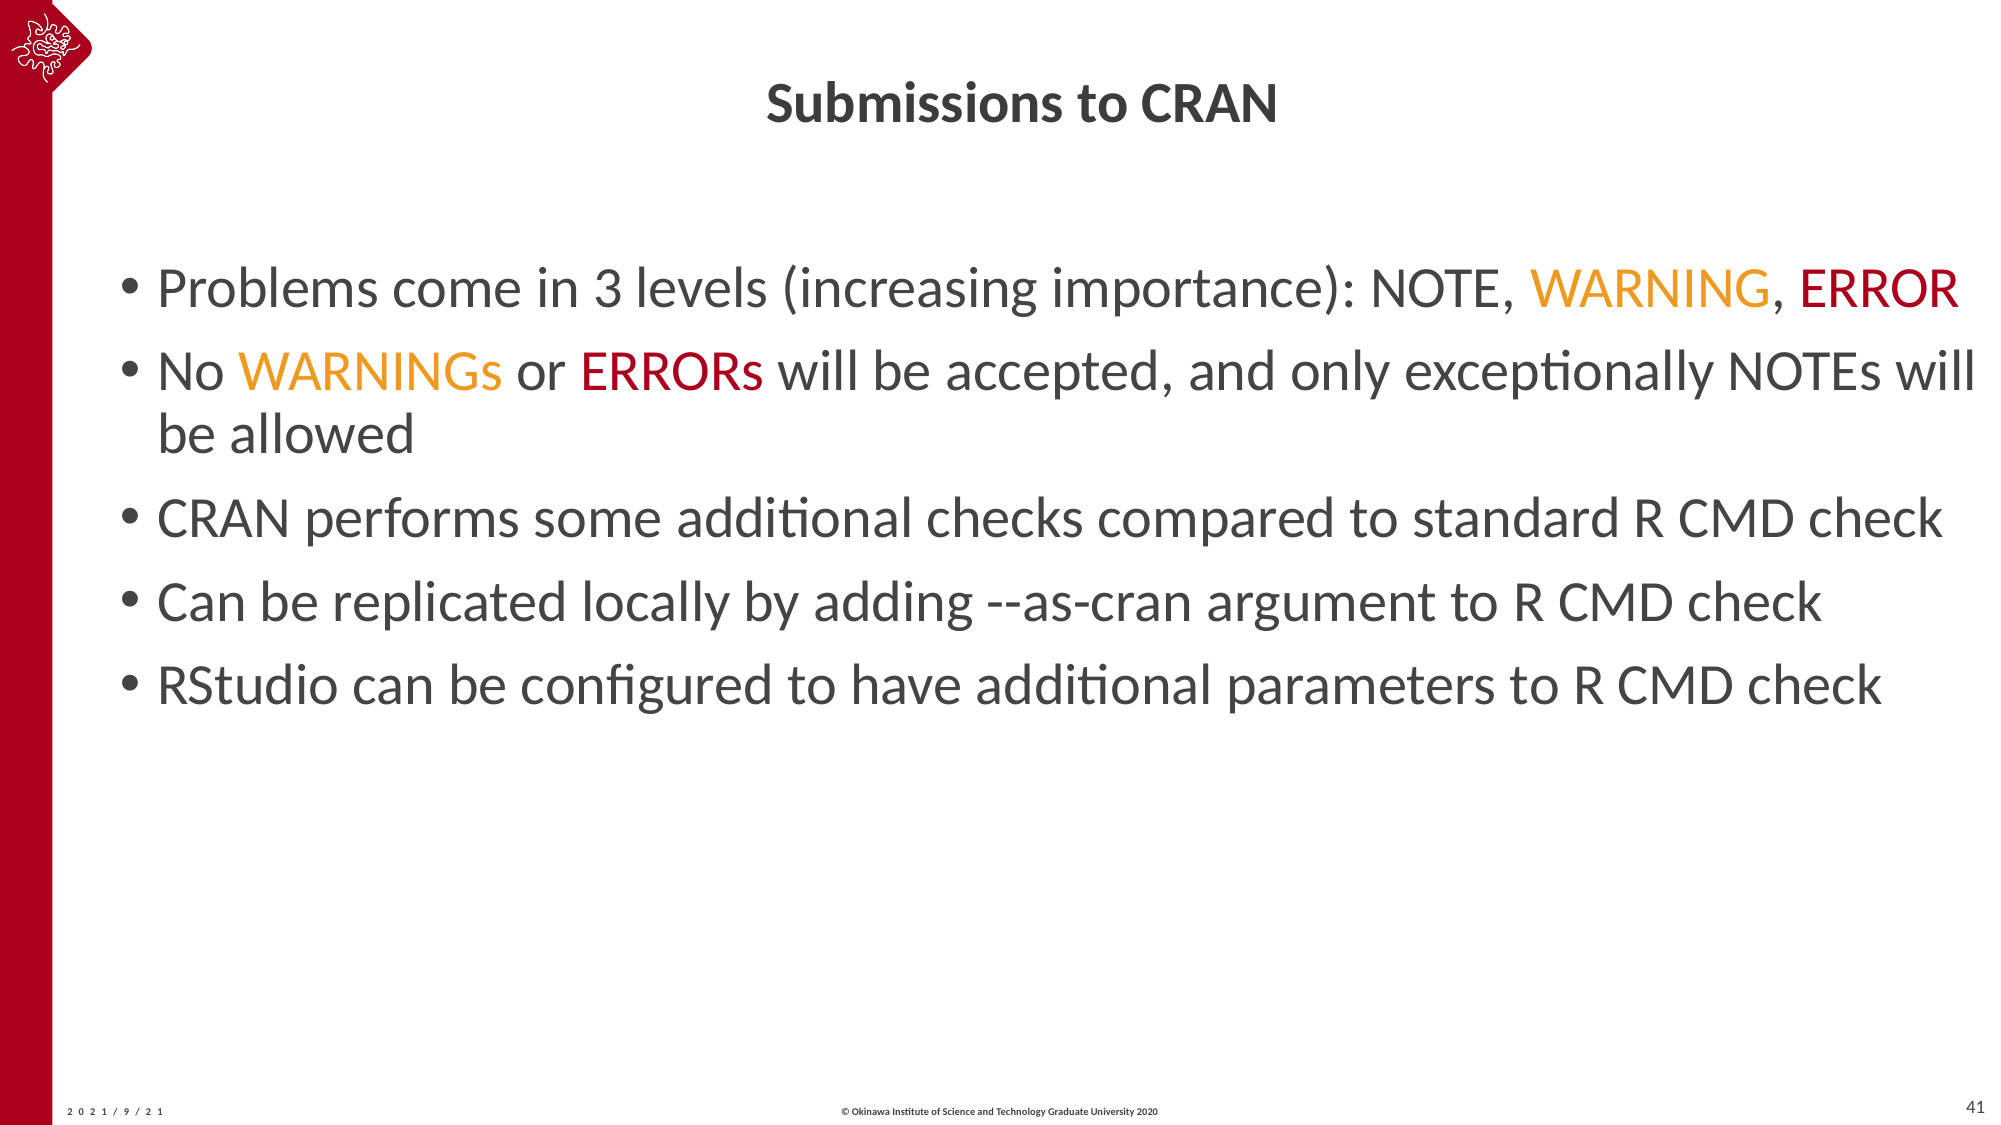

# Submissions to CRAN
Problems come in 3 levels (increasing importance): NOTE, WARNING, ERROR
No WARNINGs or ERRORs will be accepted, and only exceptionally NOTEs will be allowed
CRAN performs some additional checks compared to standard R CMD check
Can be replicated locally by adding --as-cran argument to R CMD check
RStudio can be configured to have additional parameters to R CMD check